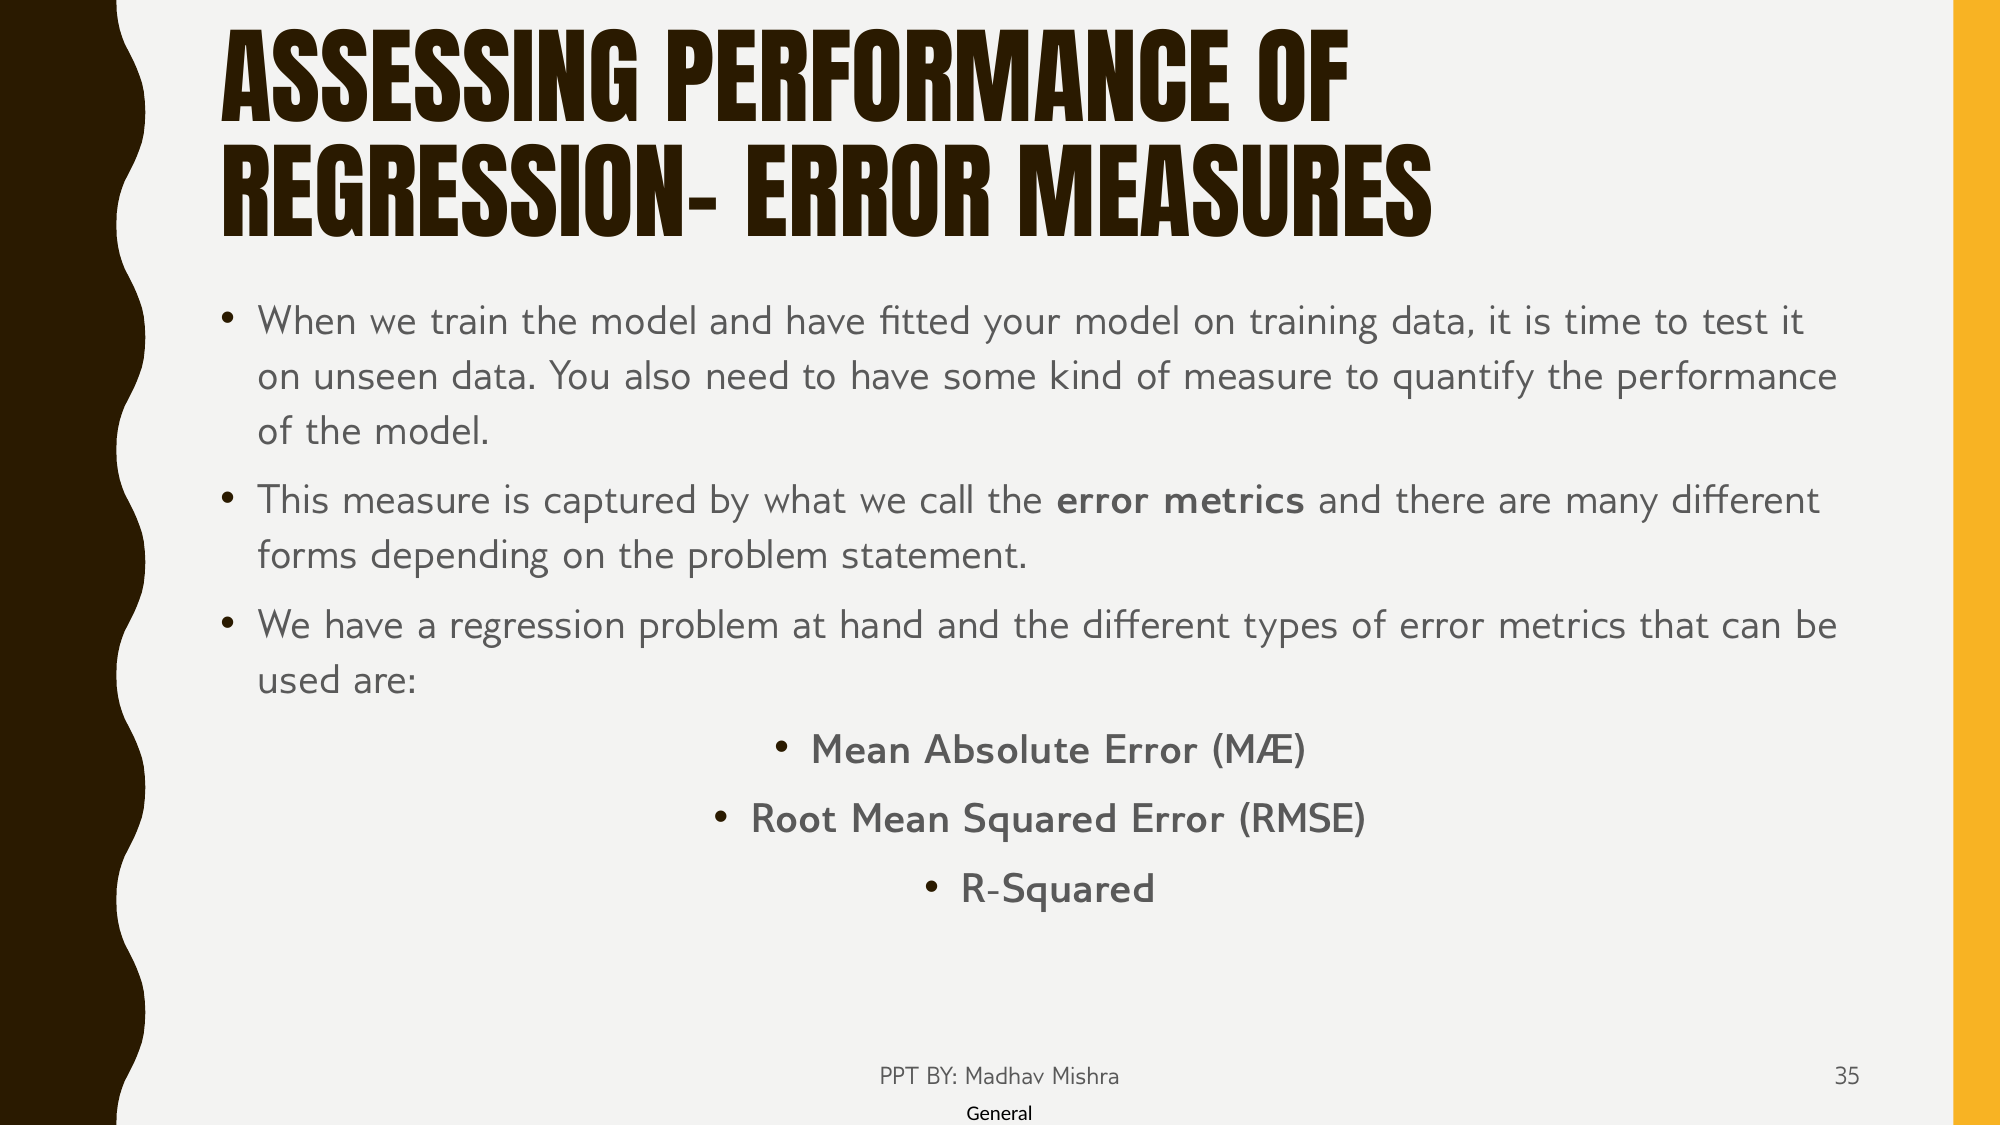

# ASSESSING PERFORMANCE OF REGRESSION- ERROR MEASURES
When we train the model and have fitted your model on training data, it is time to test it on unseen data. You also need to have some kind of measure to quantify the performance of the model.
This measure is captured by what we call the error metrics and there are many different forms depending on the problem statement.
We have a regression problem at hand and the different types of error metrics that can be used are:
Mean Absolute Error (MAE)
Root Mean Squared Error (RMSE)
R-Squared

PPT BY: Madhav Mishra
35